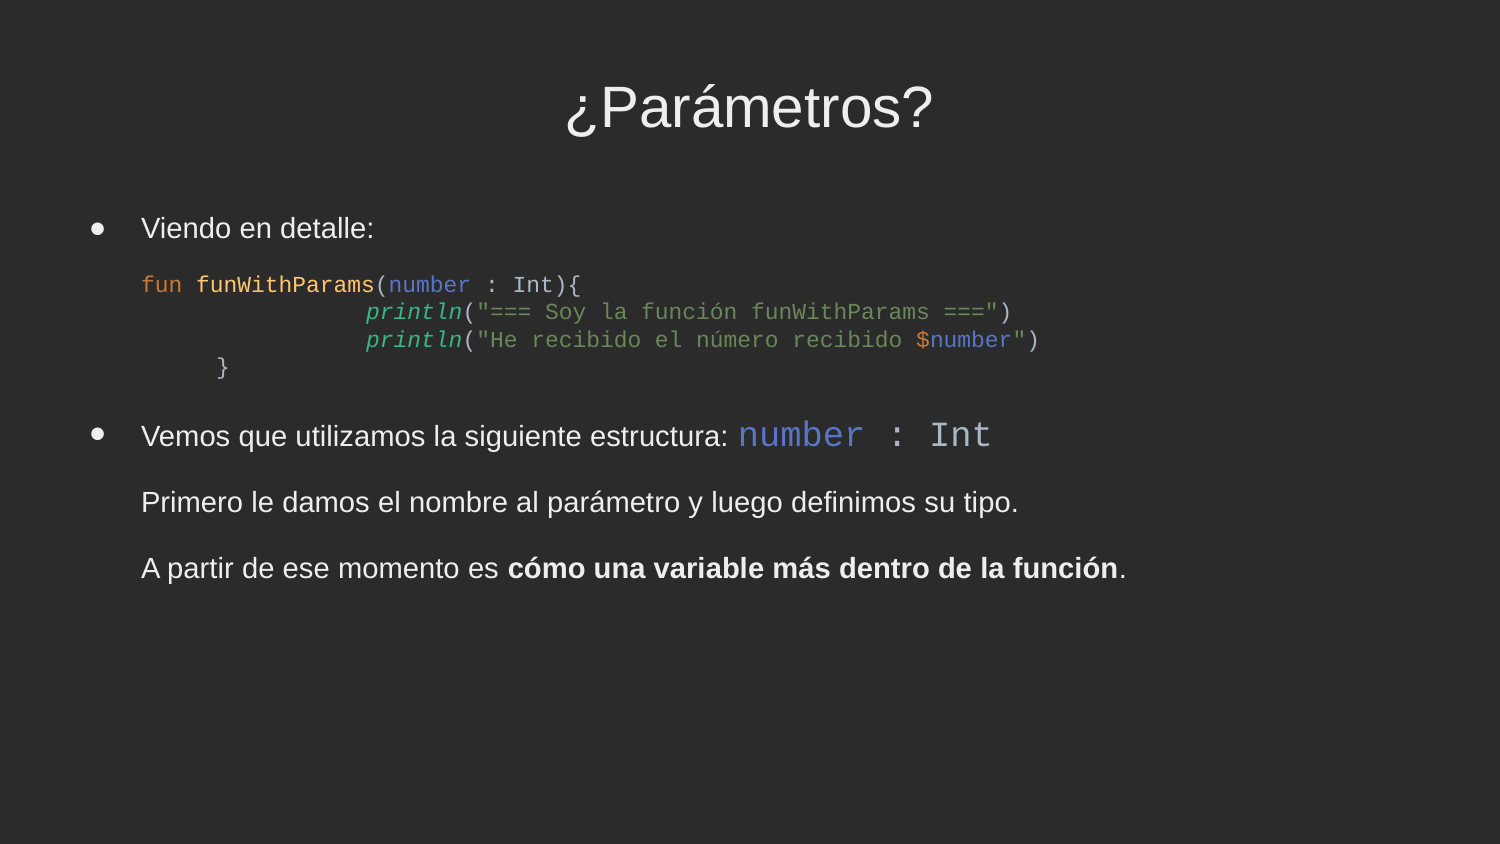

¿Parámetros?
Viendo en detalle:
fun funWithParams(number : Int){
		println("=== Soy la función funWithParams ===")
		println("He recibido el número recibido $number")
	}
Vemos que utilizamos la siguiente estructura: number : Int
Primero le damos el nombre al parámetro y luego definimos su tipo.
A partir de ese momento es cómo una variable más dentro de la función.